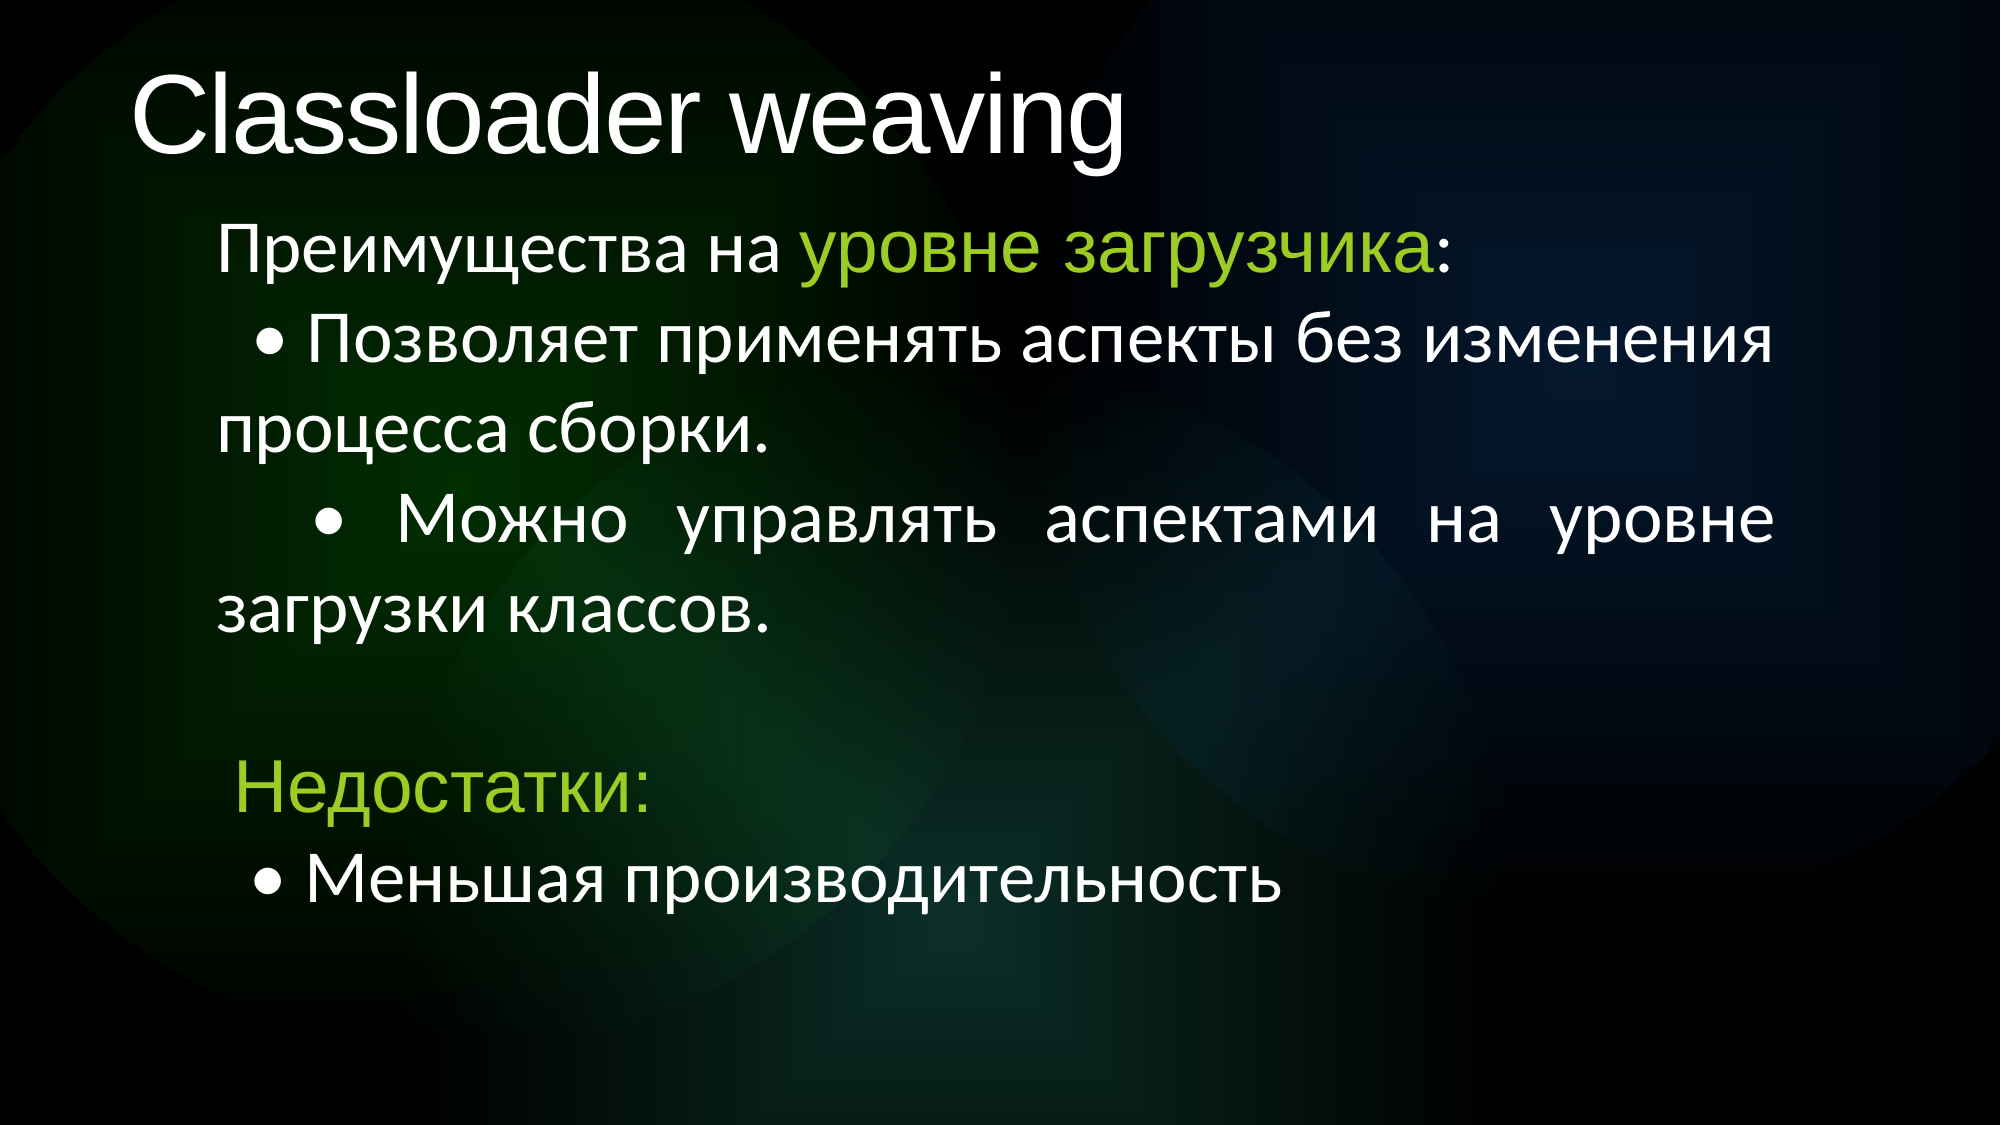

Classloader weaving
Преимущества на уровне загрузчика:
  • Позволяет применять аспекты без изменения процесса сборки.
  • Можно управлять аспектами на уровне загрузки классов.

 Недостатки:
  • Меньшая производительность